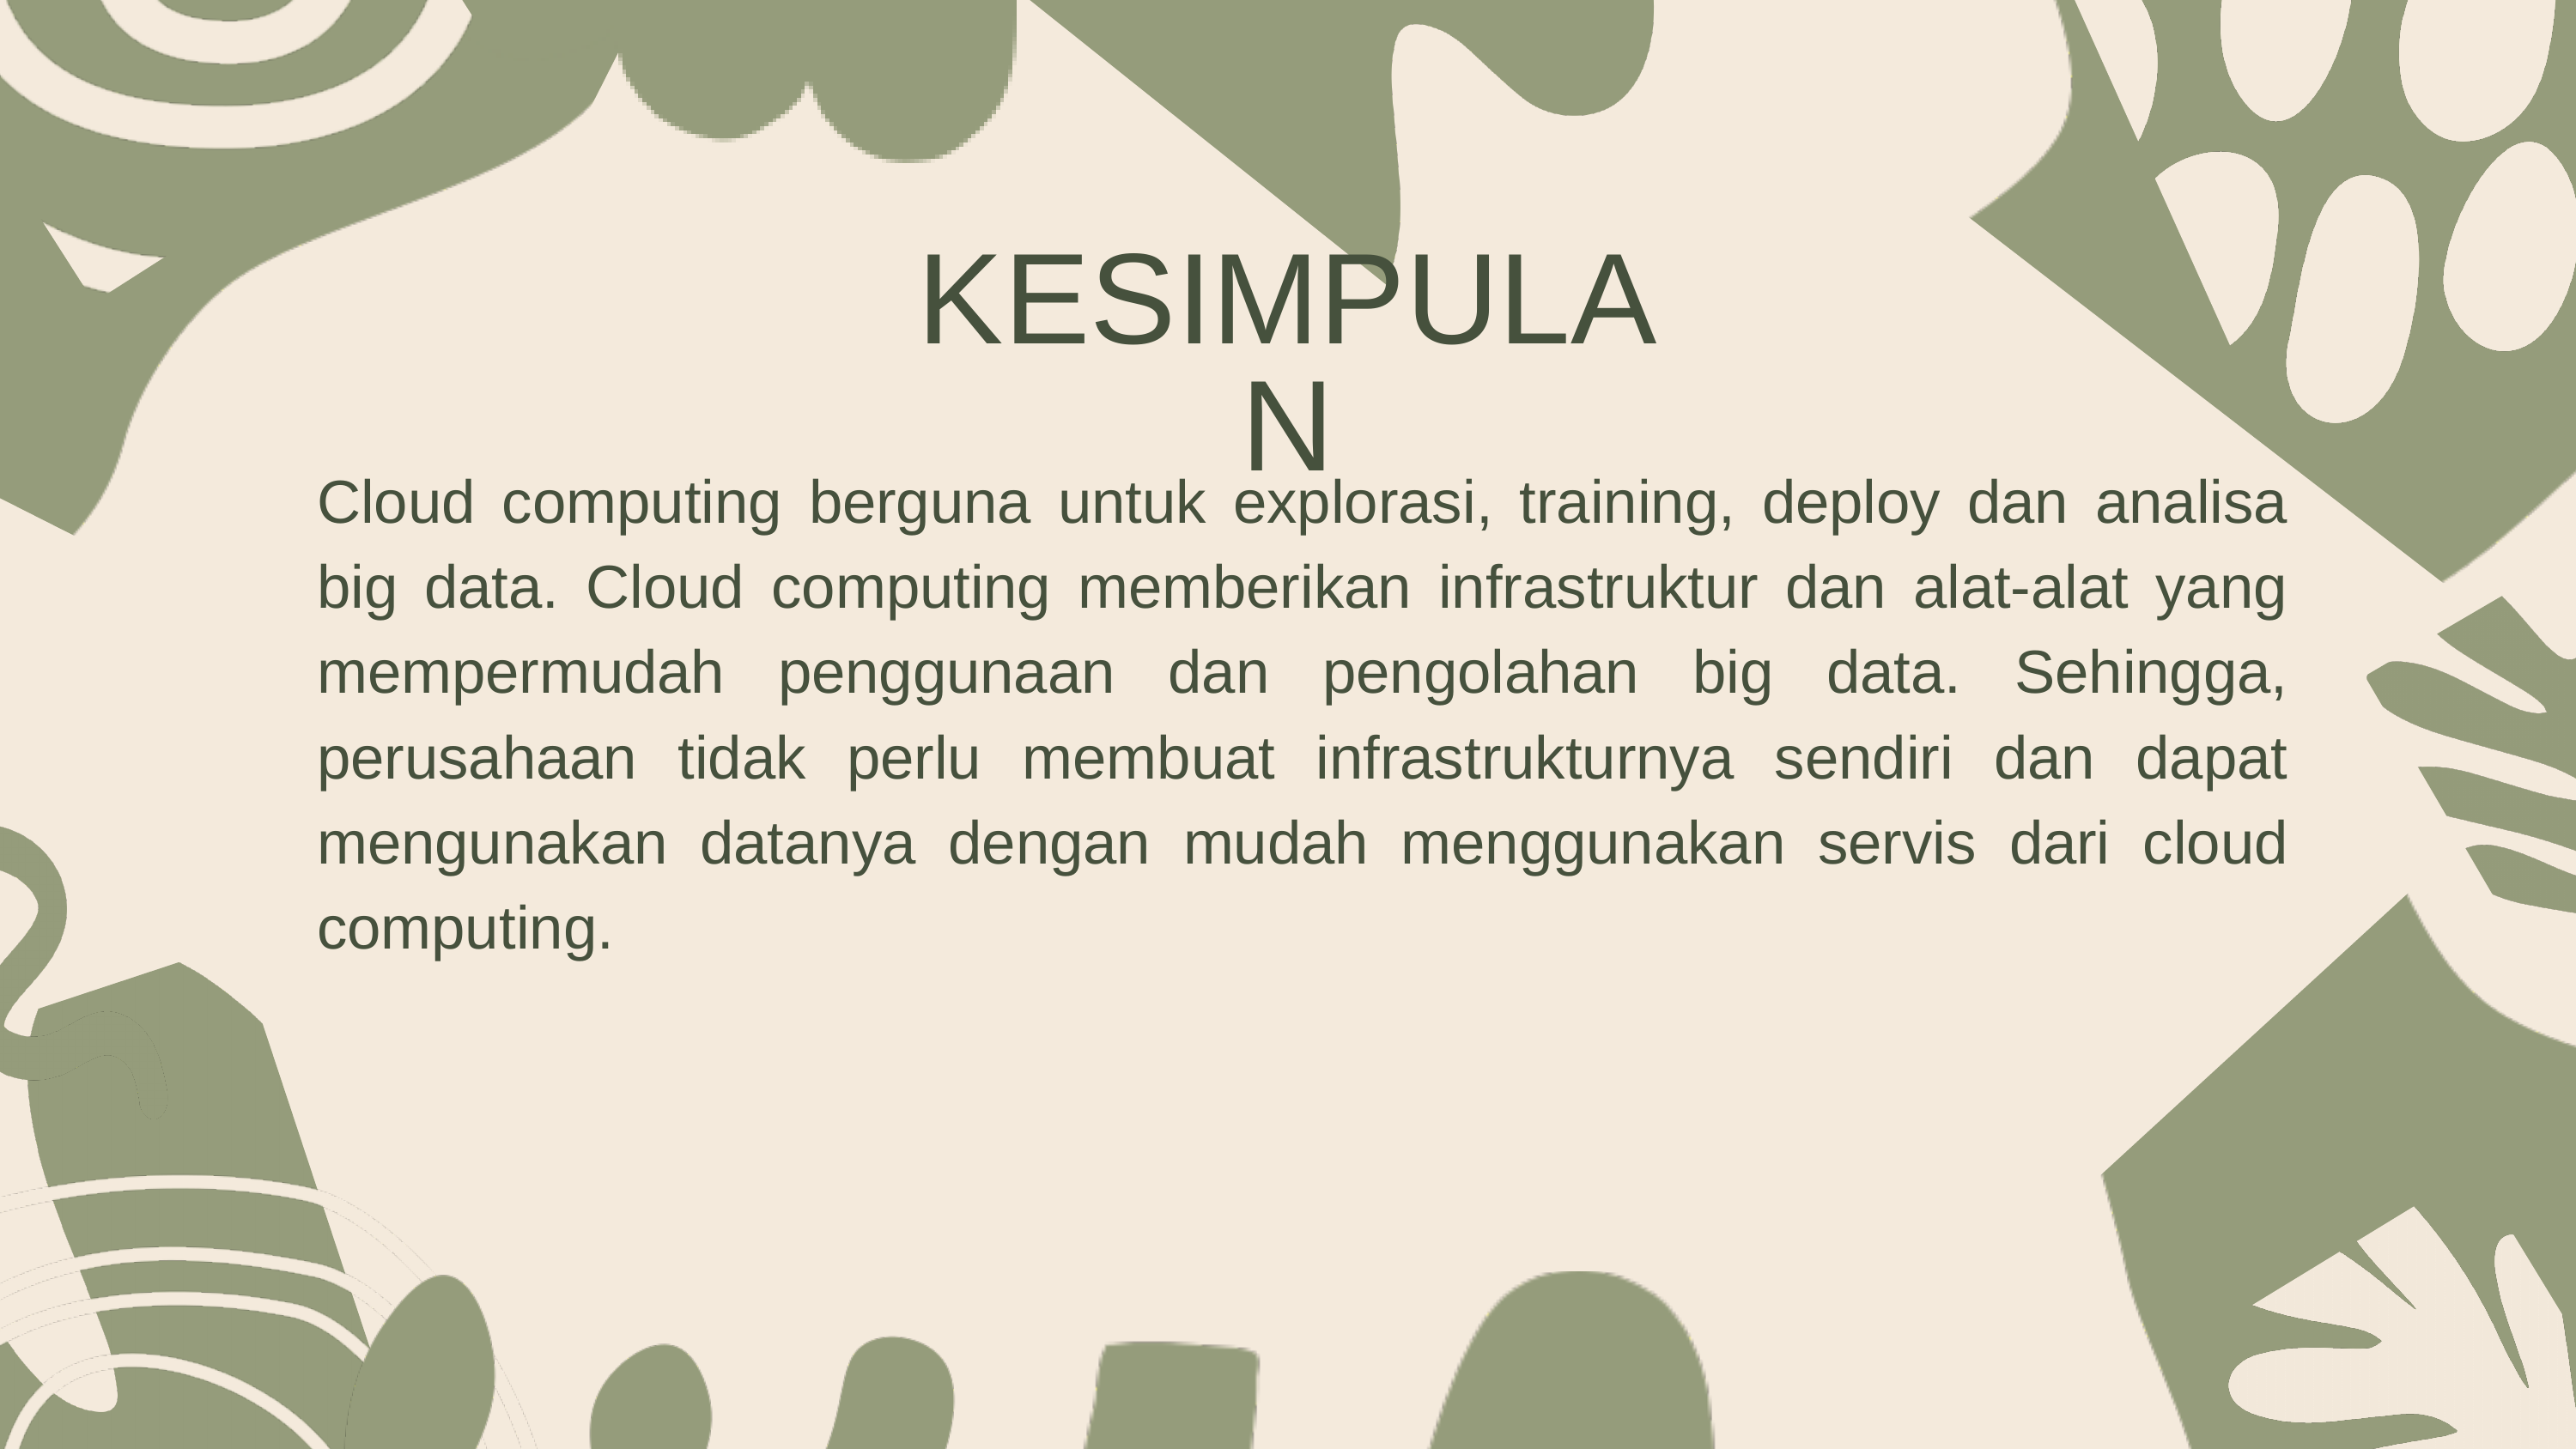

KESIMPULAN
Cloud computing berguna untuk explorasi, training, deploy dan analisa big data. Cloud computing memberikan infrastruktur dan alat-alat yang mempermudah penggunaan dan pengolahan big data. Sehingga, perusahaan tidak perlu membuat infrastrukturnya sendiri dan dapat mengunakan datanya dengan mudah menggunakan servis dari cloud computing.